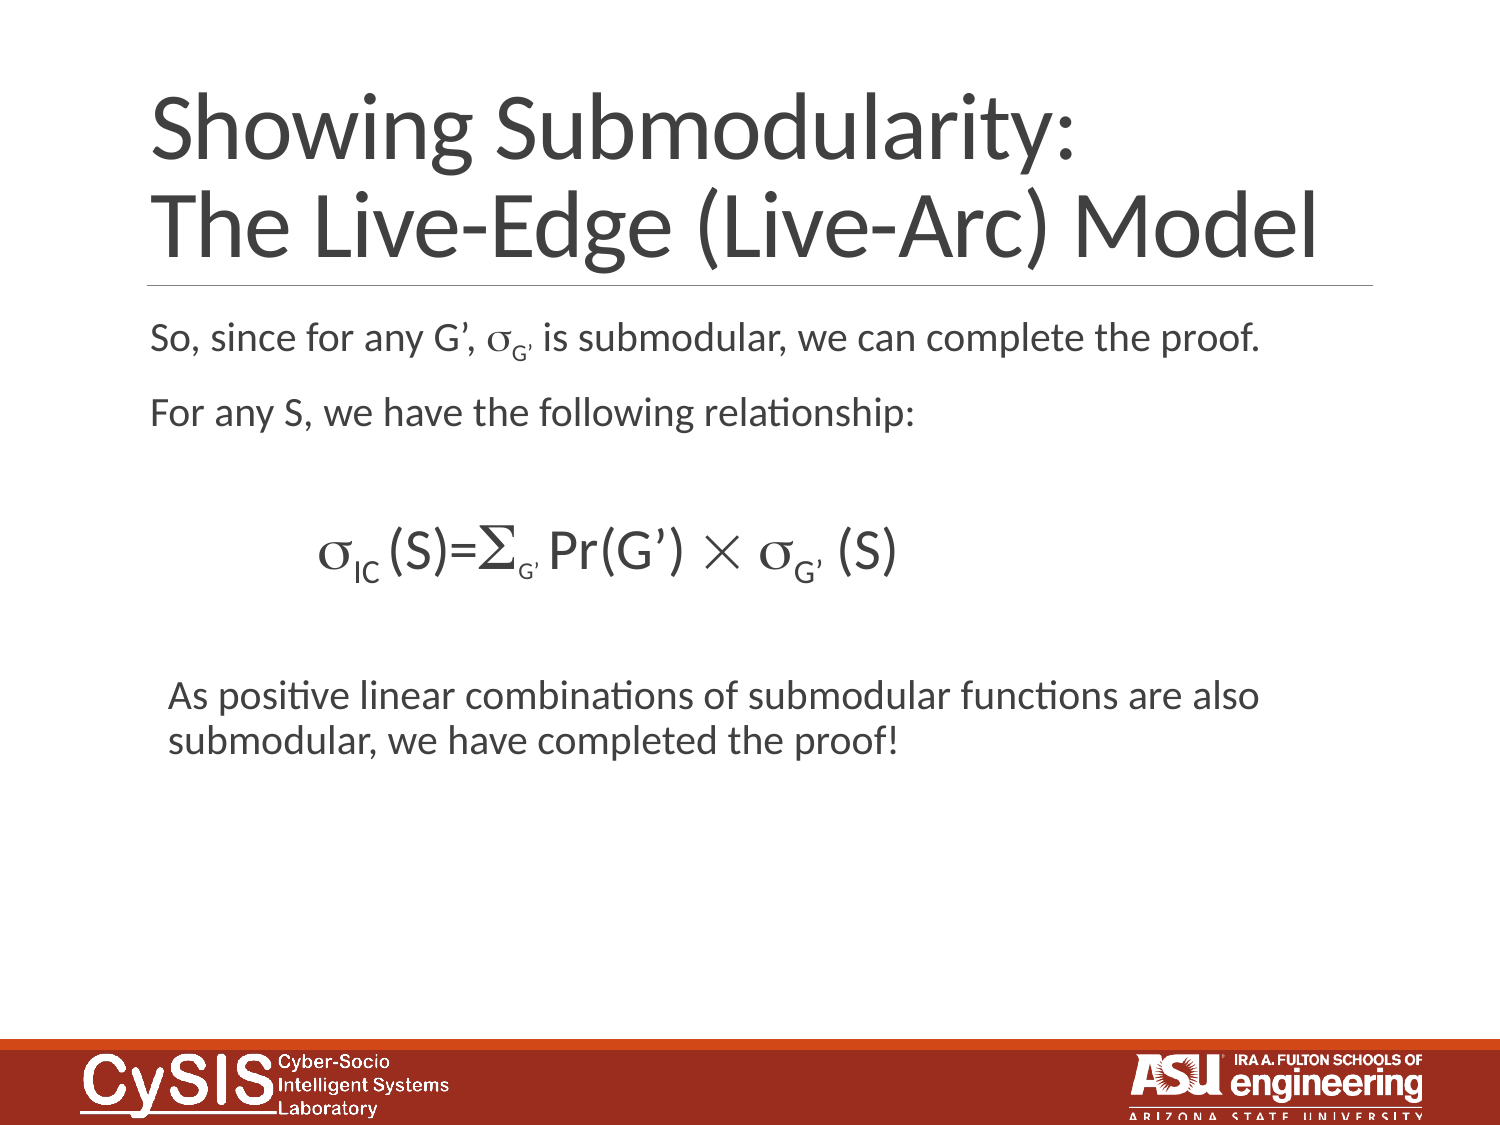

# Showing Submodularity: The Live-Edge (Live-Arc) Model
So, since for any G’, σG’ is submodular, we can complete the proof.
For any S, we have the following relationship:

	σIC (S)=ΣG’ Pr(G’) × σG’ (S)

As positive linear combinations of submodular functions are also submodular, we have completed the proof!